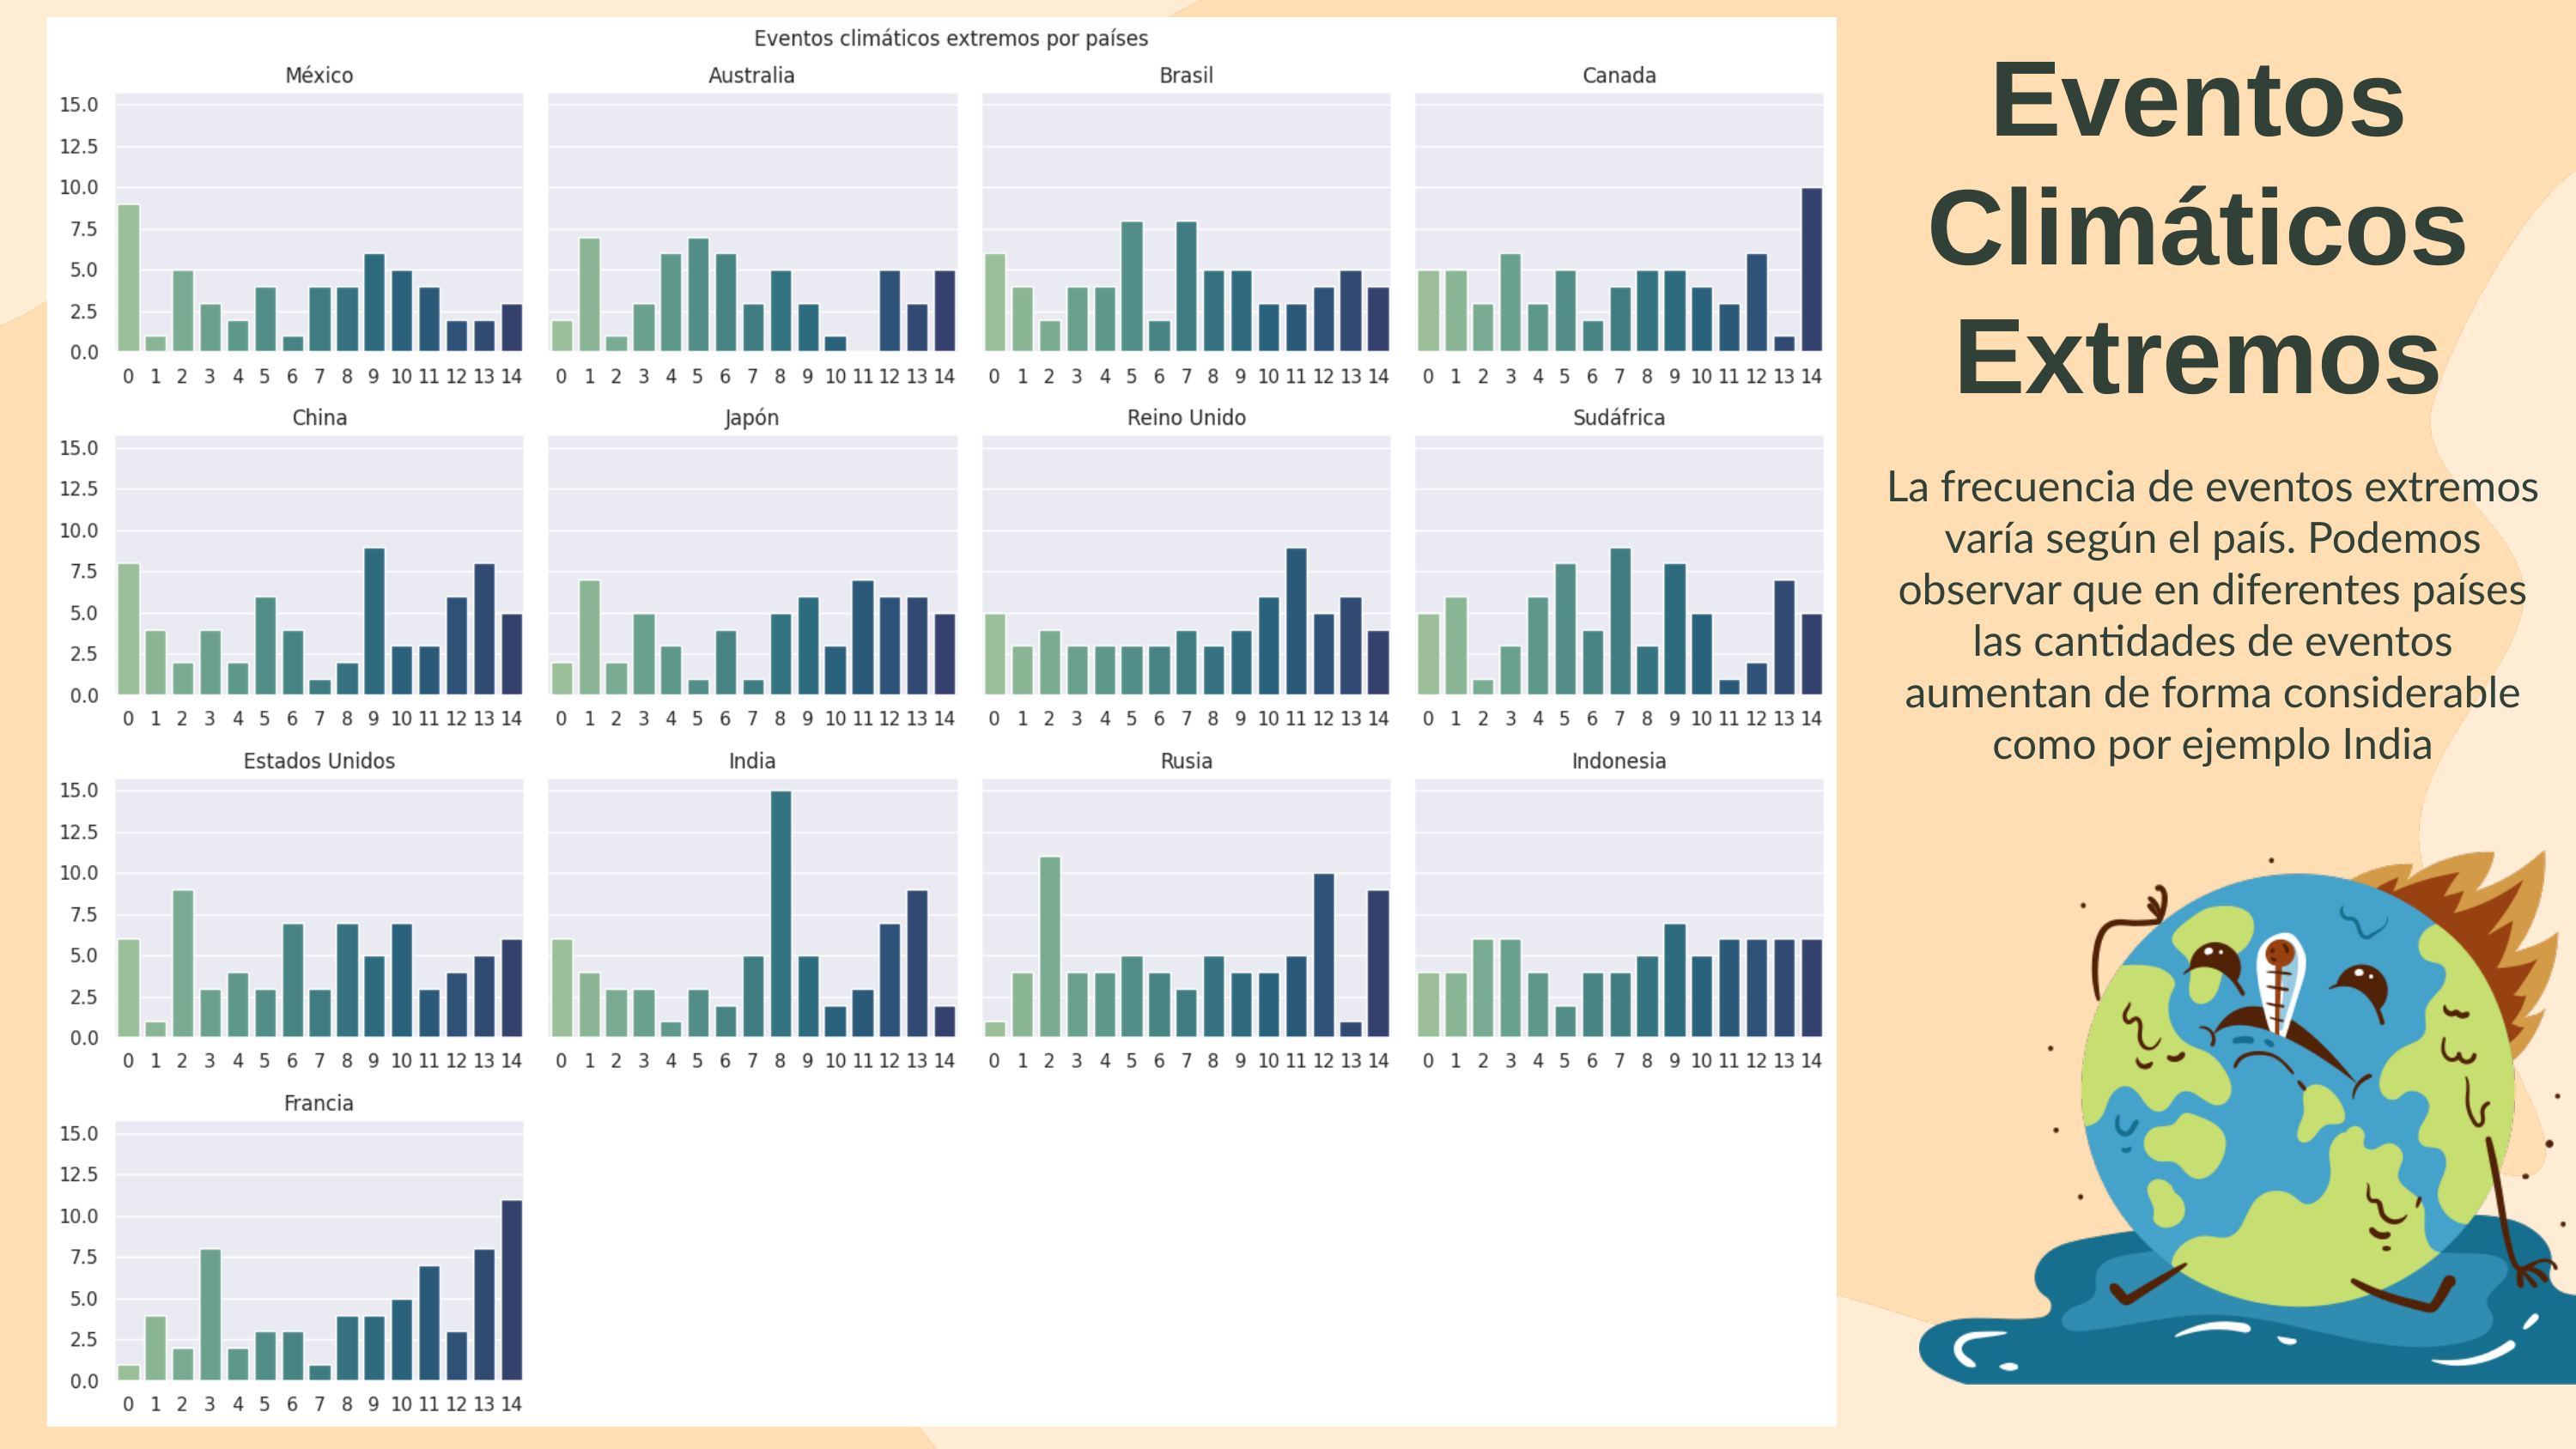

Eventos Climáticos Extremos

La frecuencia de eventos extremos varía según el país. Podemos observar que en diferentes países las cantidades de eventos aumentan de forma considerable como por ejemplo India